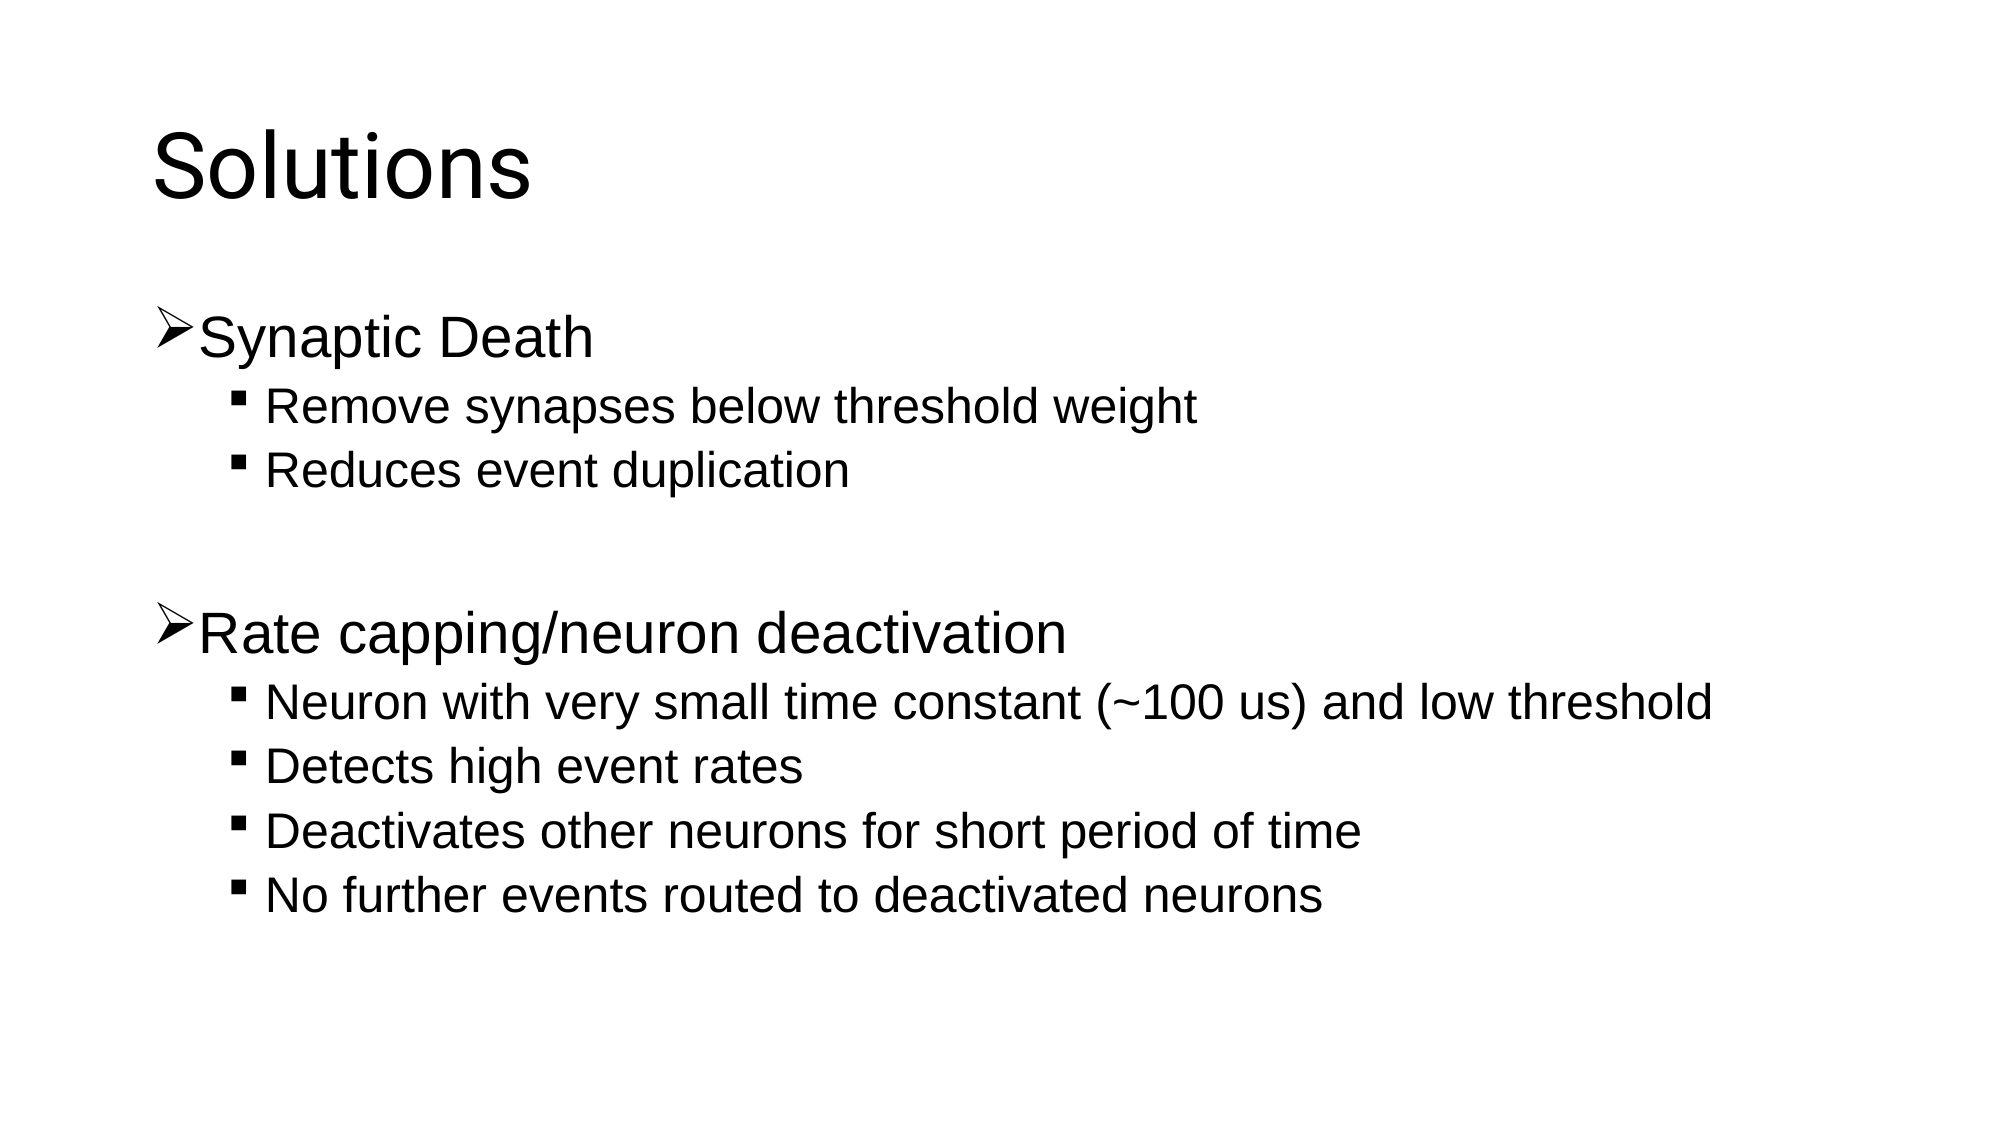

# Solutions
Synaptic Death
Remove synapses below threshold weight
Reduces event duplication

Rate capping/neuron deactivation
Neuron with very small time constant (~100 us) and low threshold
Detects high event rates
Deactivates other neurons for short period of time
No further events routed to deactivated neurons